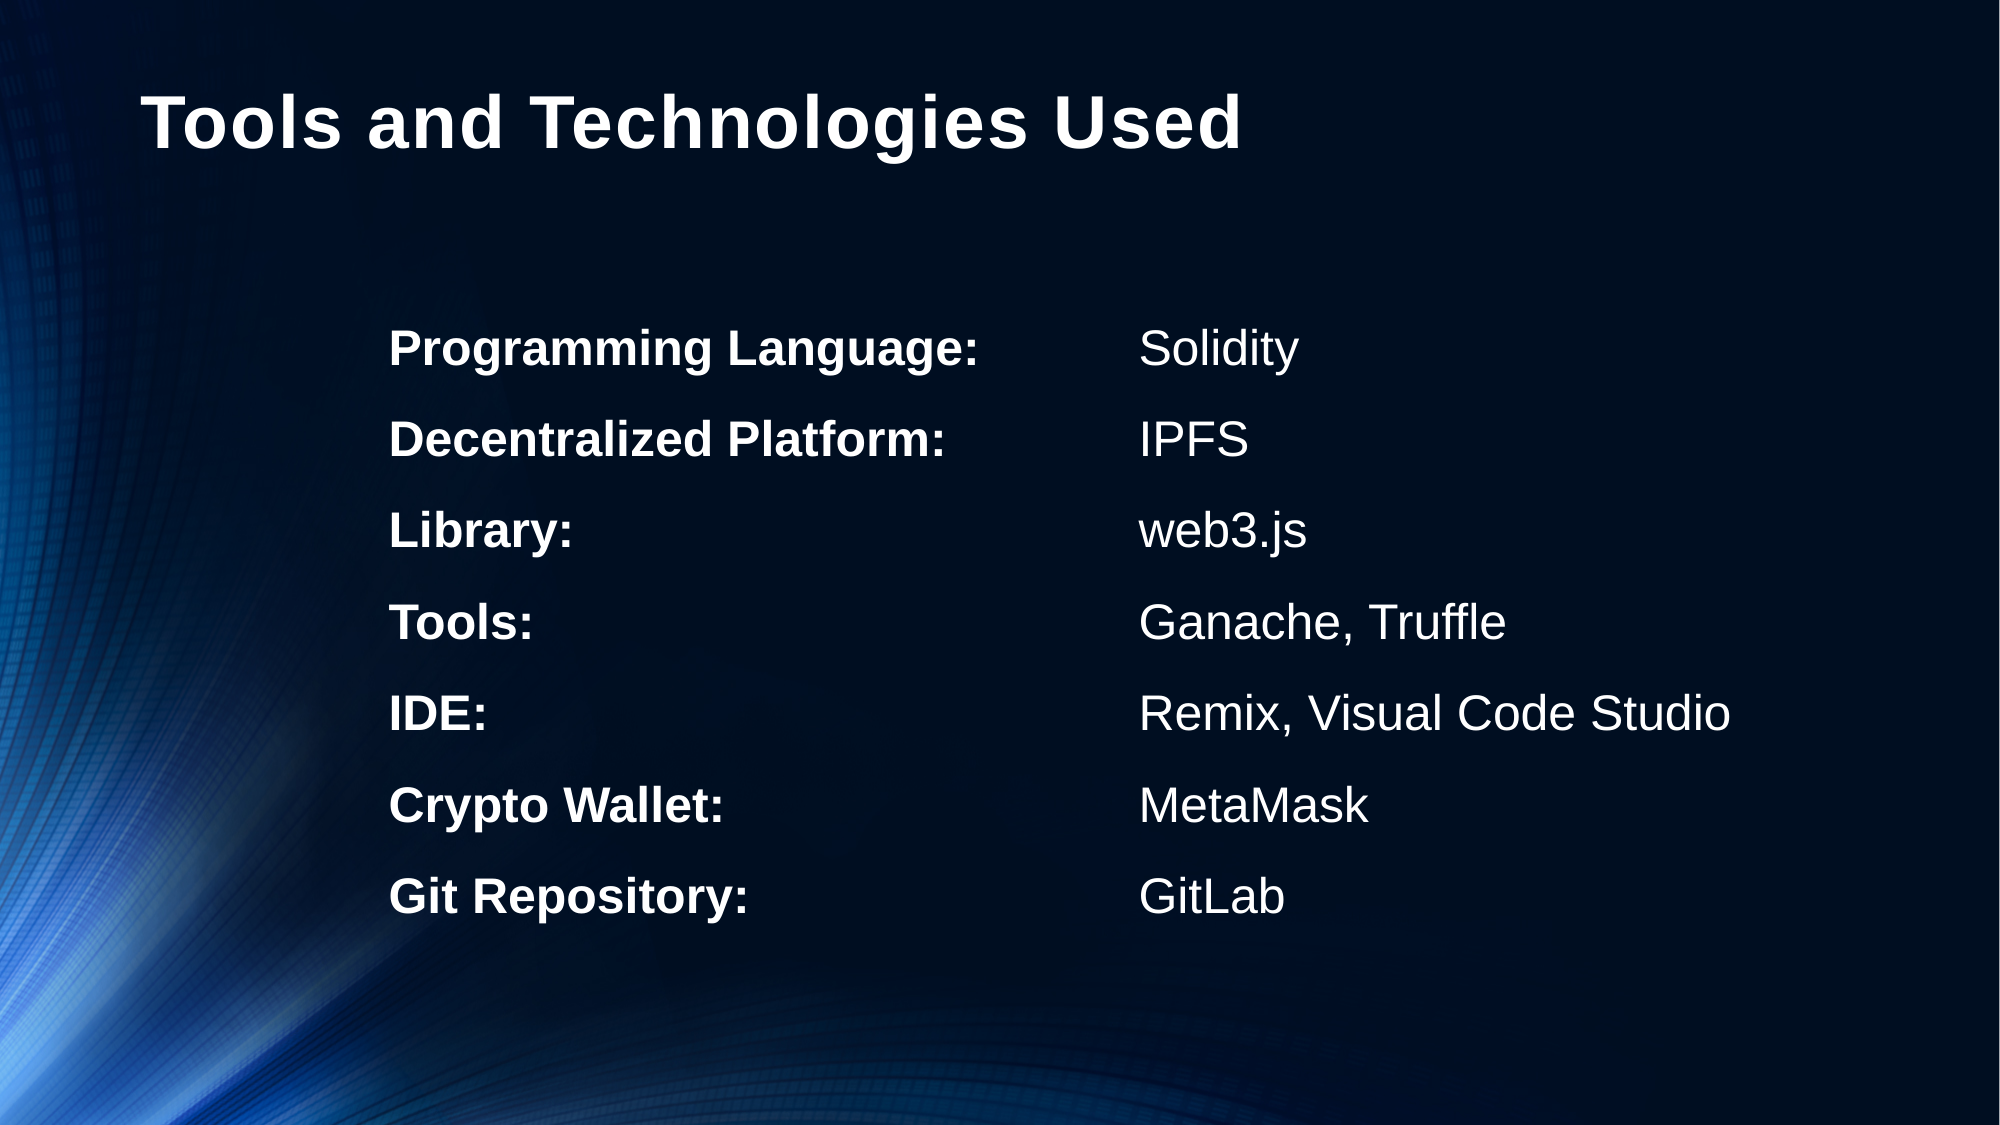

Tools and Technologies Used
Programming Language: 	Solidity
Decentralized Platform: 		IPFS
Library: 				web3.js
Tools: 				Ganache, Truffle
IDE: 					Remix, Visual Code Studio
Crypto Wallet: 			MetaMask
Git Repository: 			GitLab